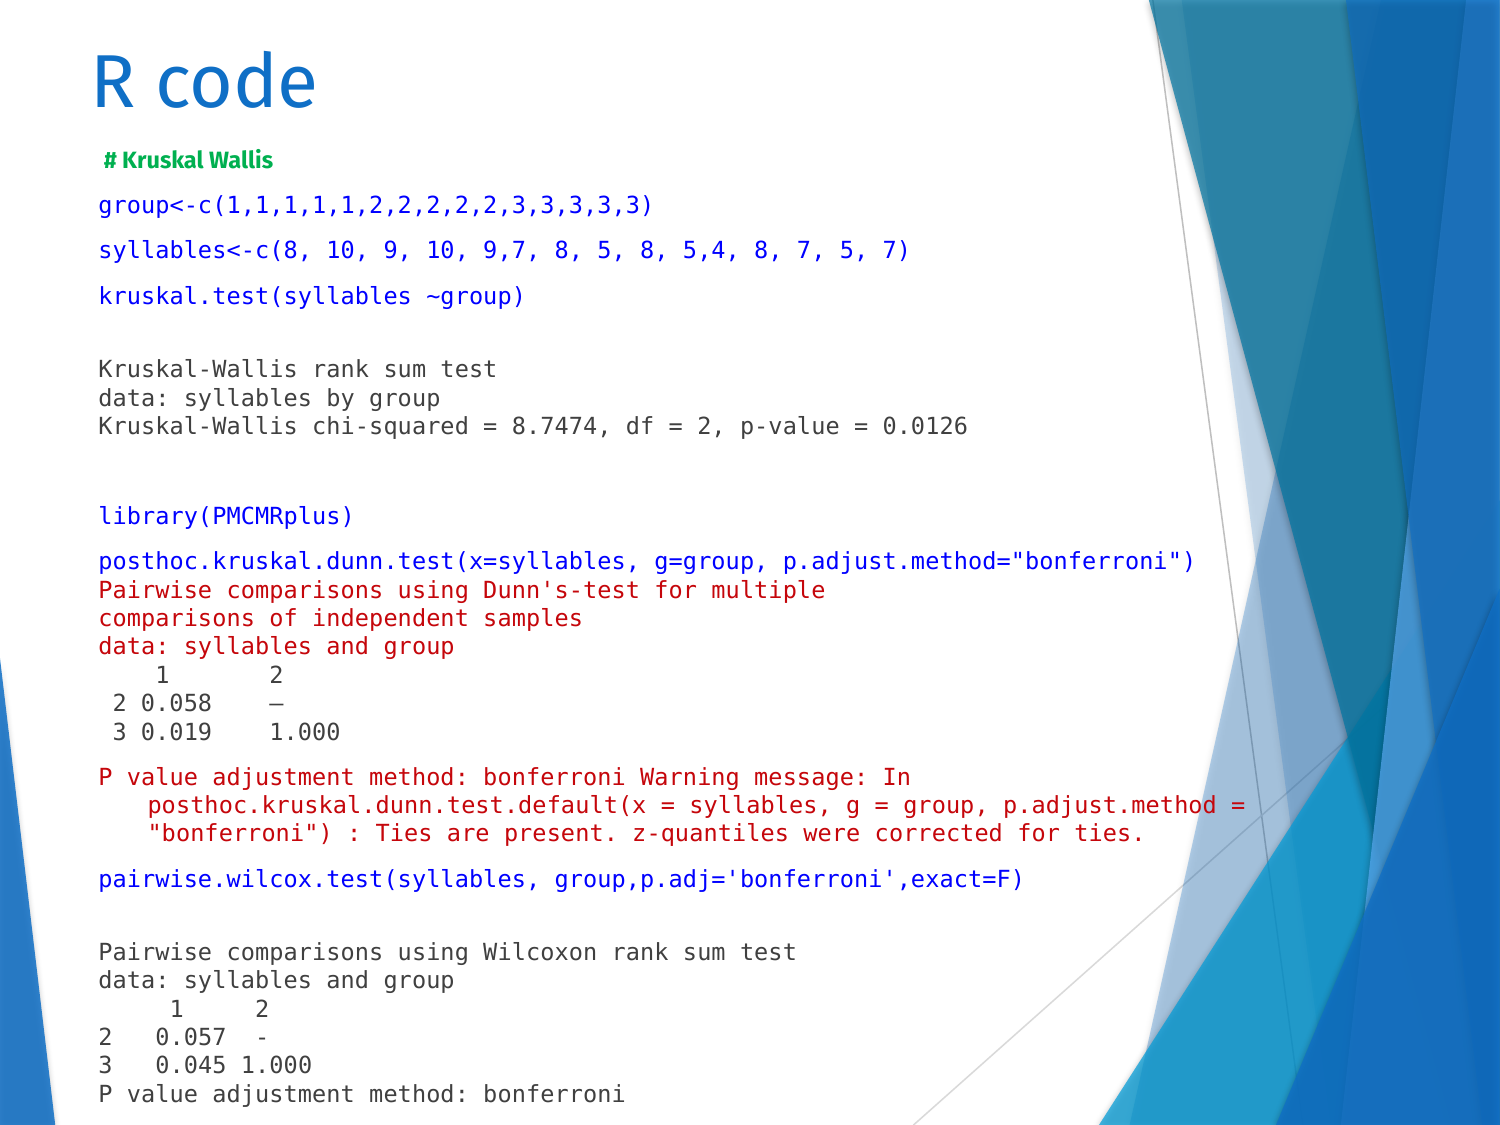

# R code
 # Kruskal Wallis
group<-c(1,1,1,1,1,2,2,2,2,2,3,3,3,3,3)
syllables<-c(8, 10, 9, 10, 9,7, 8, 5, 8, 5,4, 8, 7, 5, 7)
kruskal.test(syllables ~group)

Kruskal-Wallis rank sum test
data: syllables by group
Kruskal-Wallis chi-squared = 8.7474, df = 2, p-value = 0.0126

library(PMCMRplus)
posthoc.kruskal.dunn.test(x=syllables, g=group, p.adjust.method="bonferroni")
Pairwise comparisons using Dunn's-test for multiple
comparisons of independent samples
data: syllables and group
    1       2
 2 0.058    –
 3 0.019    1.000
P value adjustment method: bonferroni Warning message: In posthoc.kruskal.dunn.test.default(x = syllables, g = group, p.adjust.method = "bonferroni") : Ties are present. z-quantiles were corrected for ties.
pairwise.wilcox.test(syllables, group,p.adj='bonferroni',exact=F)

Pairwise comparisons using Wilcoxon rank sum test
data: syllables and group
     1     2
2   0.057  -
3   0.045 1.000
P value adjustment method: bonferroni